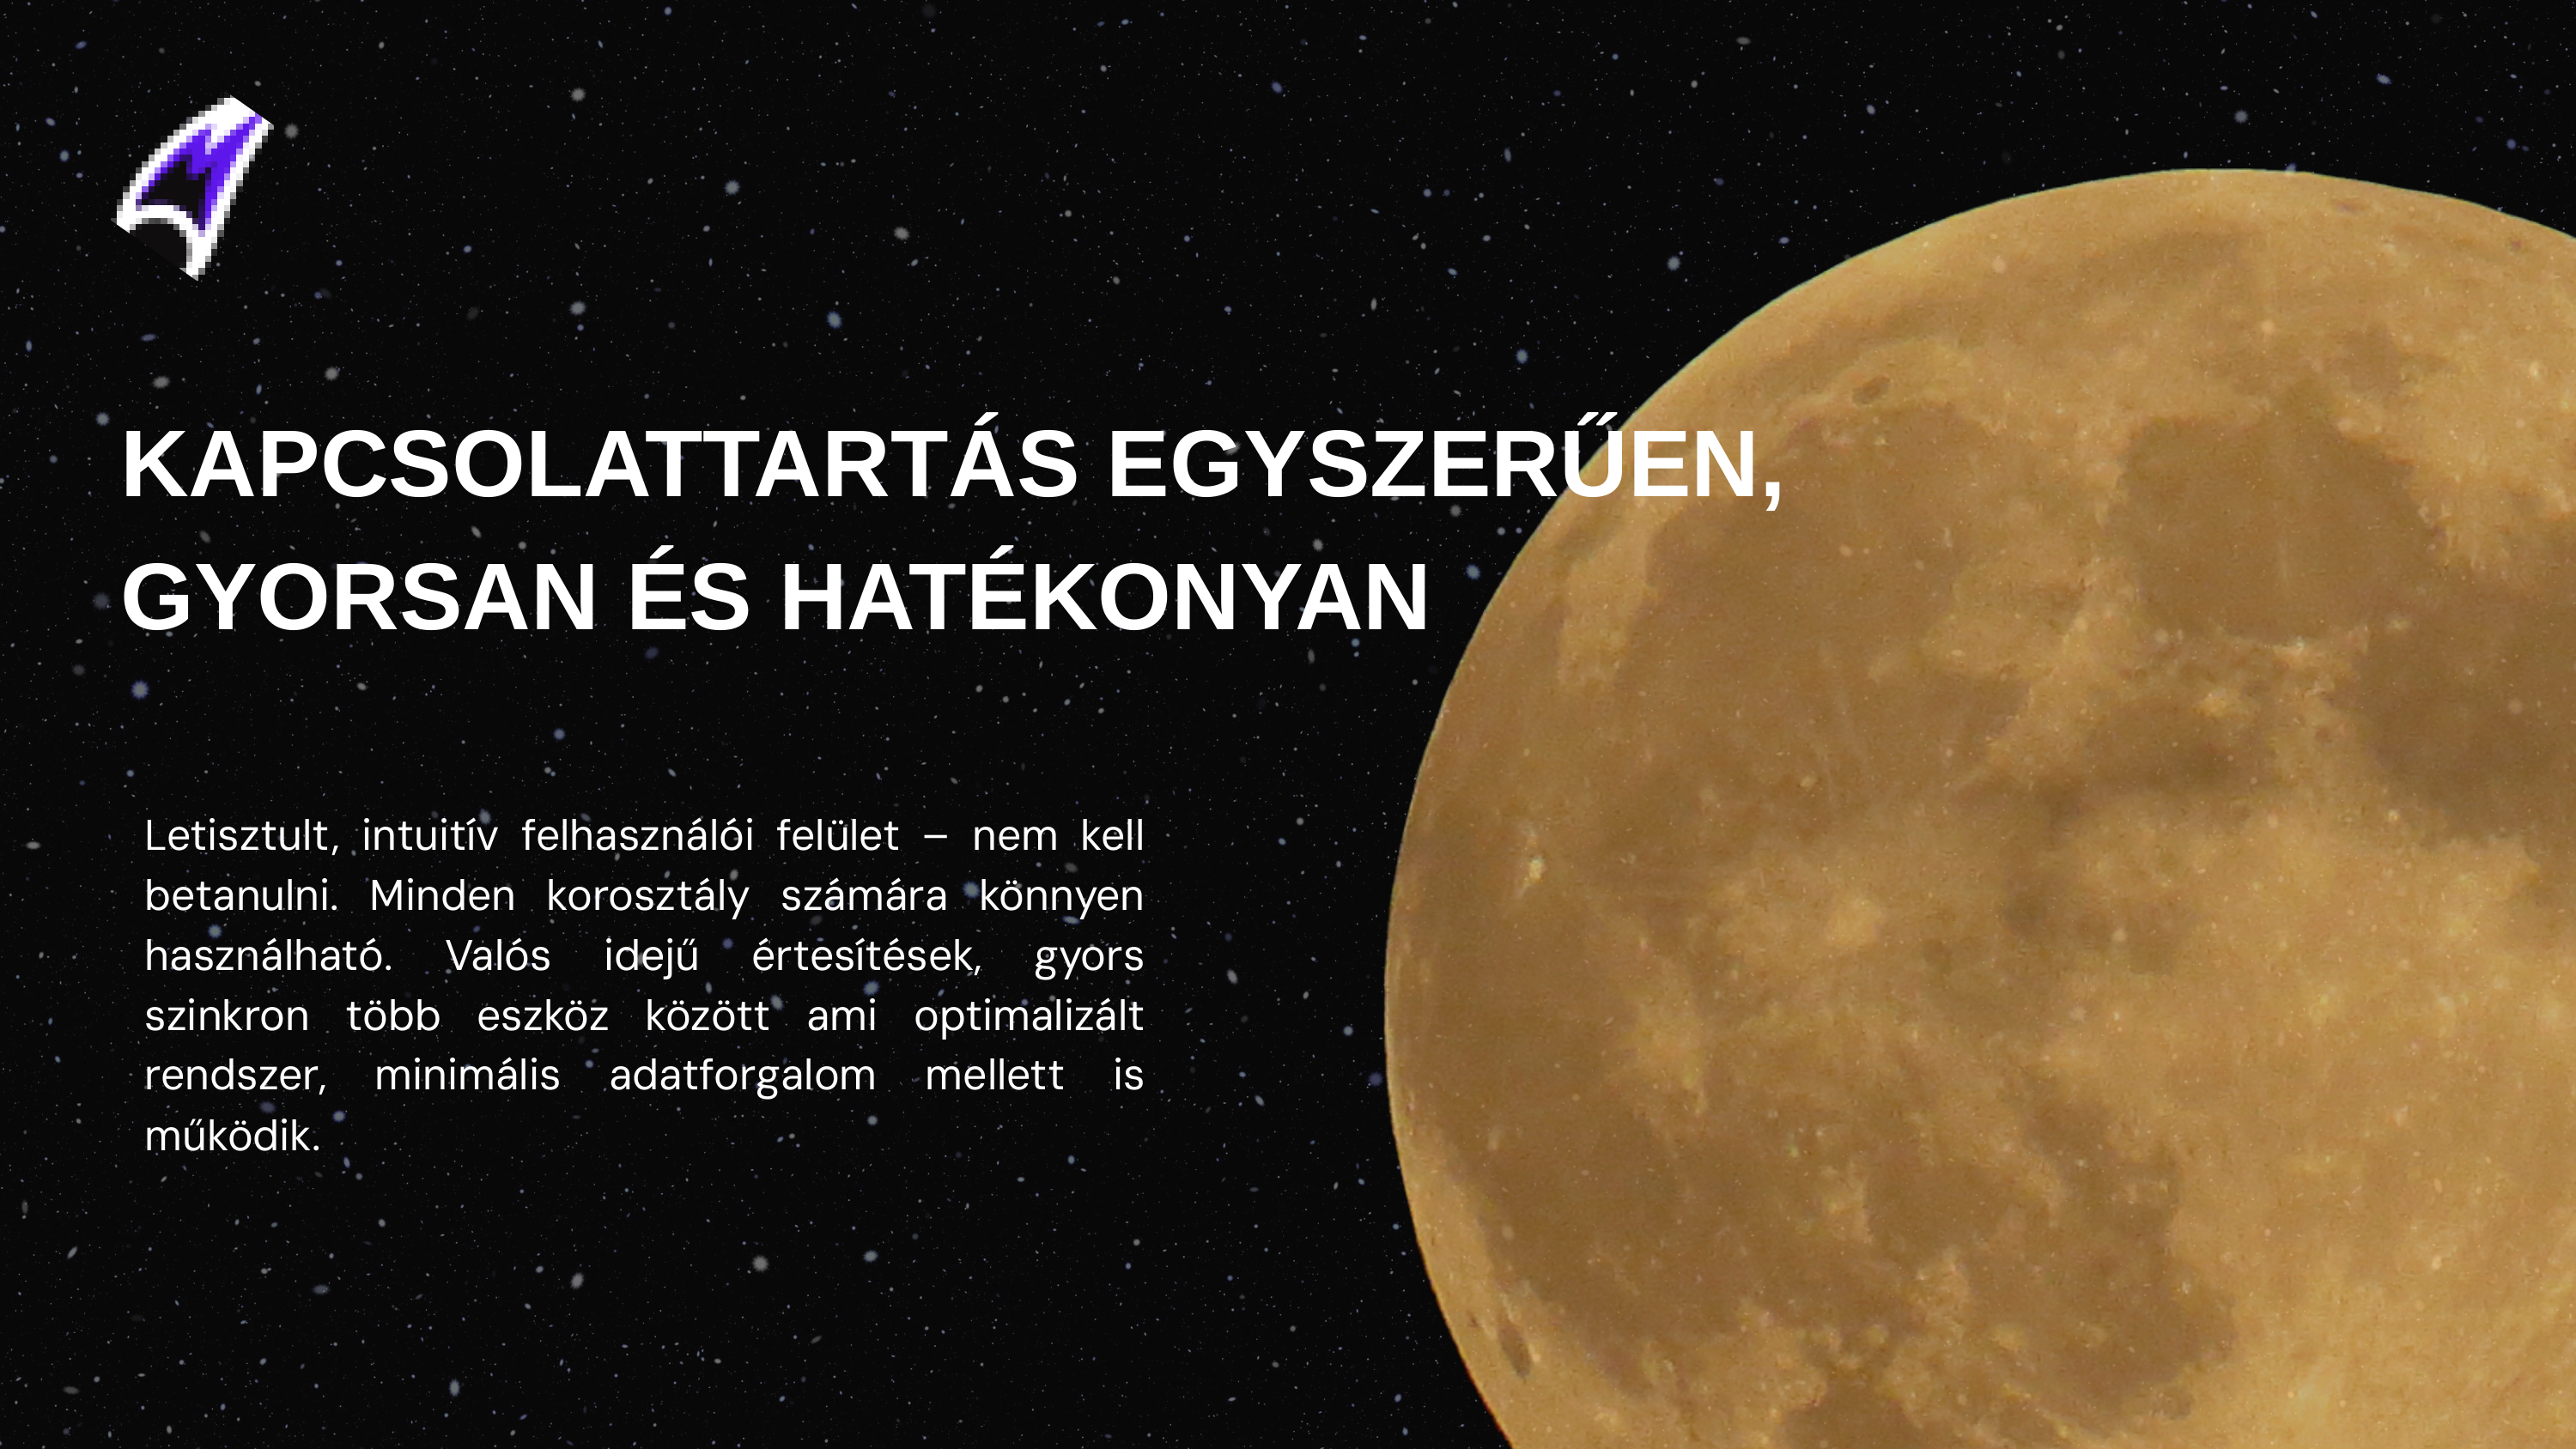

KAPCSOLATTARTÁS EGYSZERŰEN, GYORSAN ÉS HATÉKONYAN

Letisztult, intuitív felhasználói felület – nem kell betanulni. Minden korosztály számára könnyen használható. Valós idejű értesítések, gyors szinkron több eszköz között ami optimalizált rendszer, minimális adatforgalom mellett is működik.